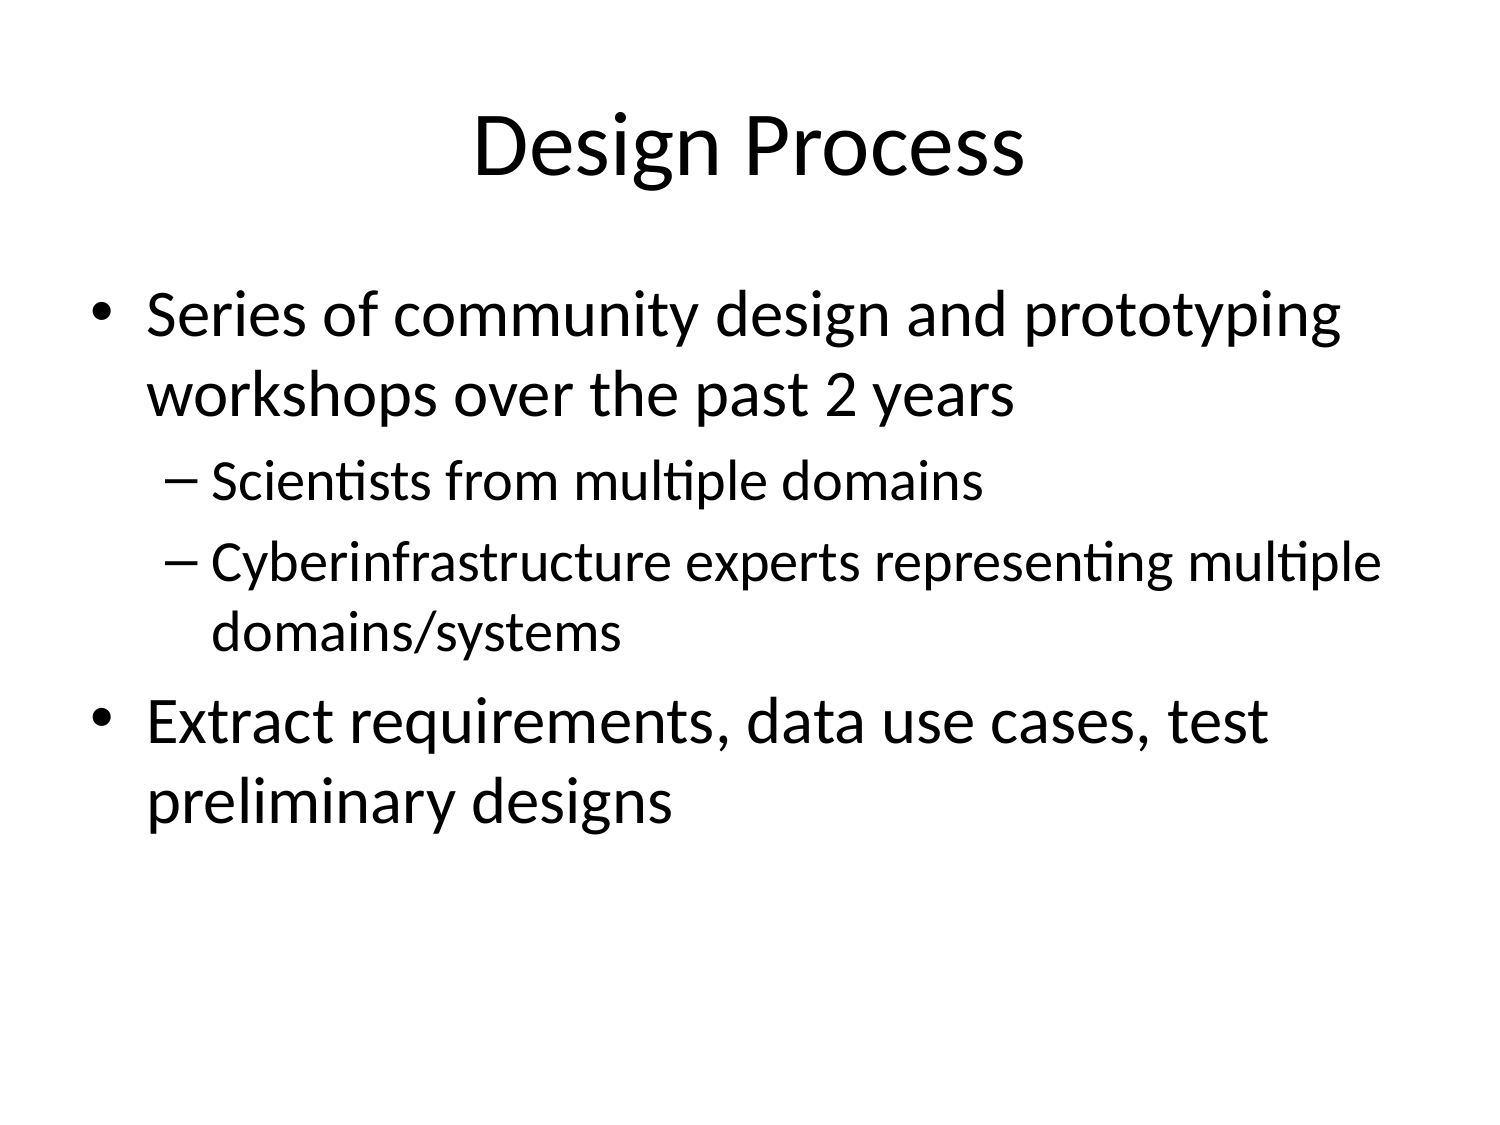

# Design Process
Series of community design and prototyping workshops over the past 2 years
Scientists from multiple domains
Cyberinfrastructure experts representing multiple domains/systems
Extract requirements, data use cases, test preliminary designs